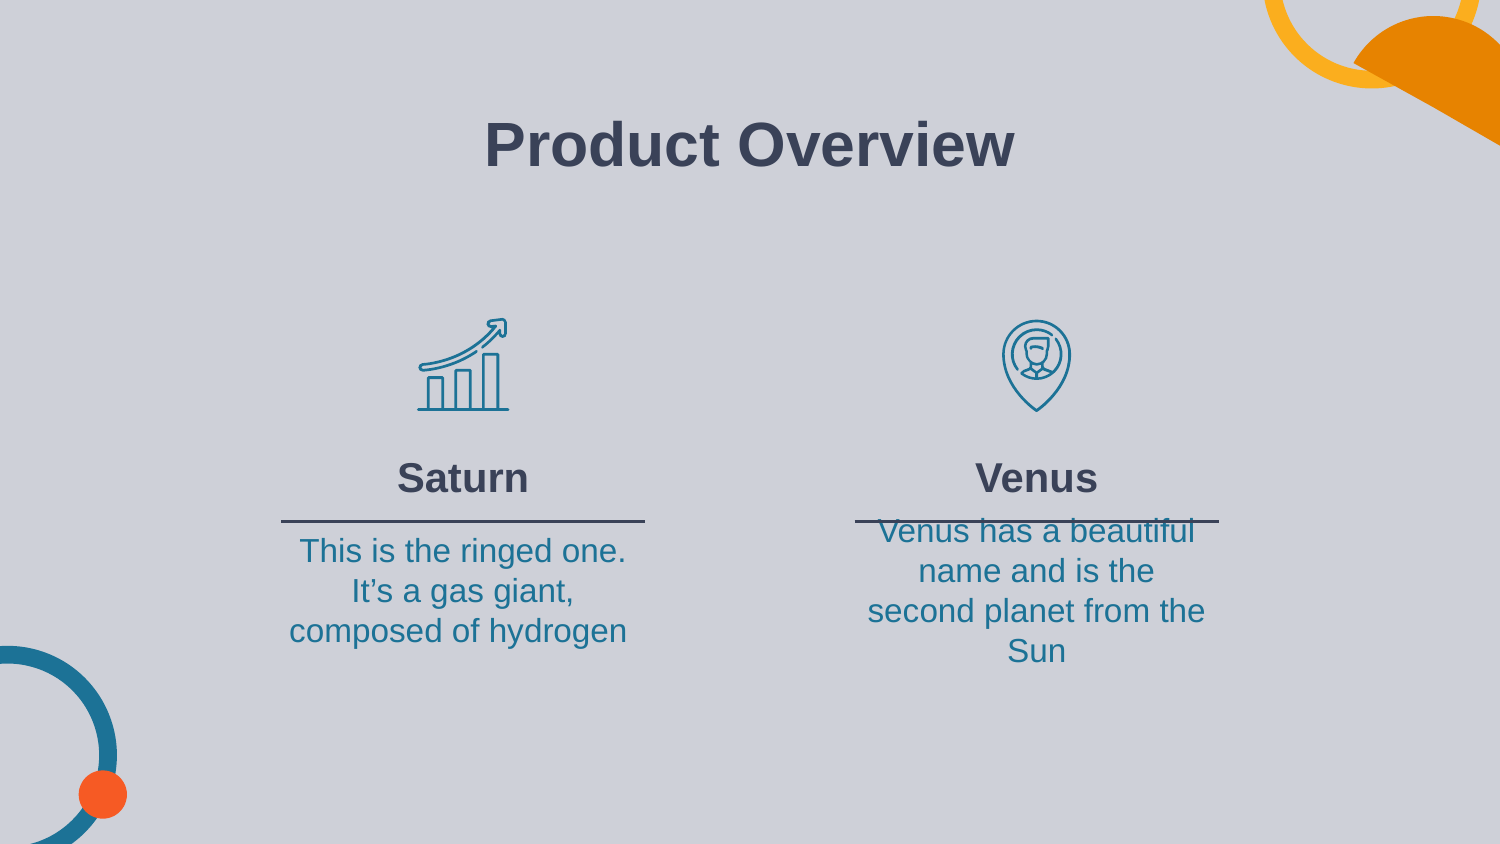

# Product Overview

Saturn
Venus
This is the ringed one. It’s a gas giant, composed of hydrogen
Venus has a beautiful name and is the second planet from the Sun